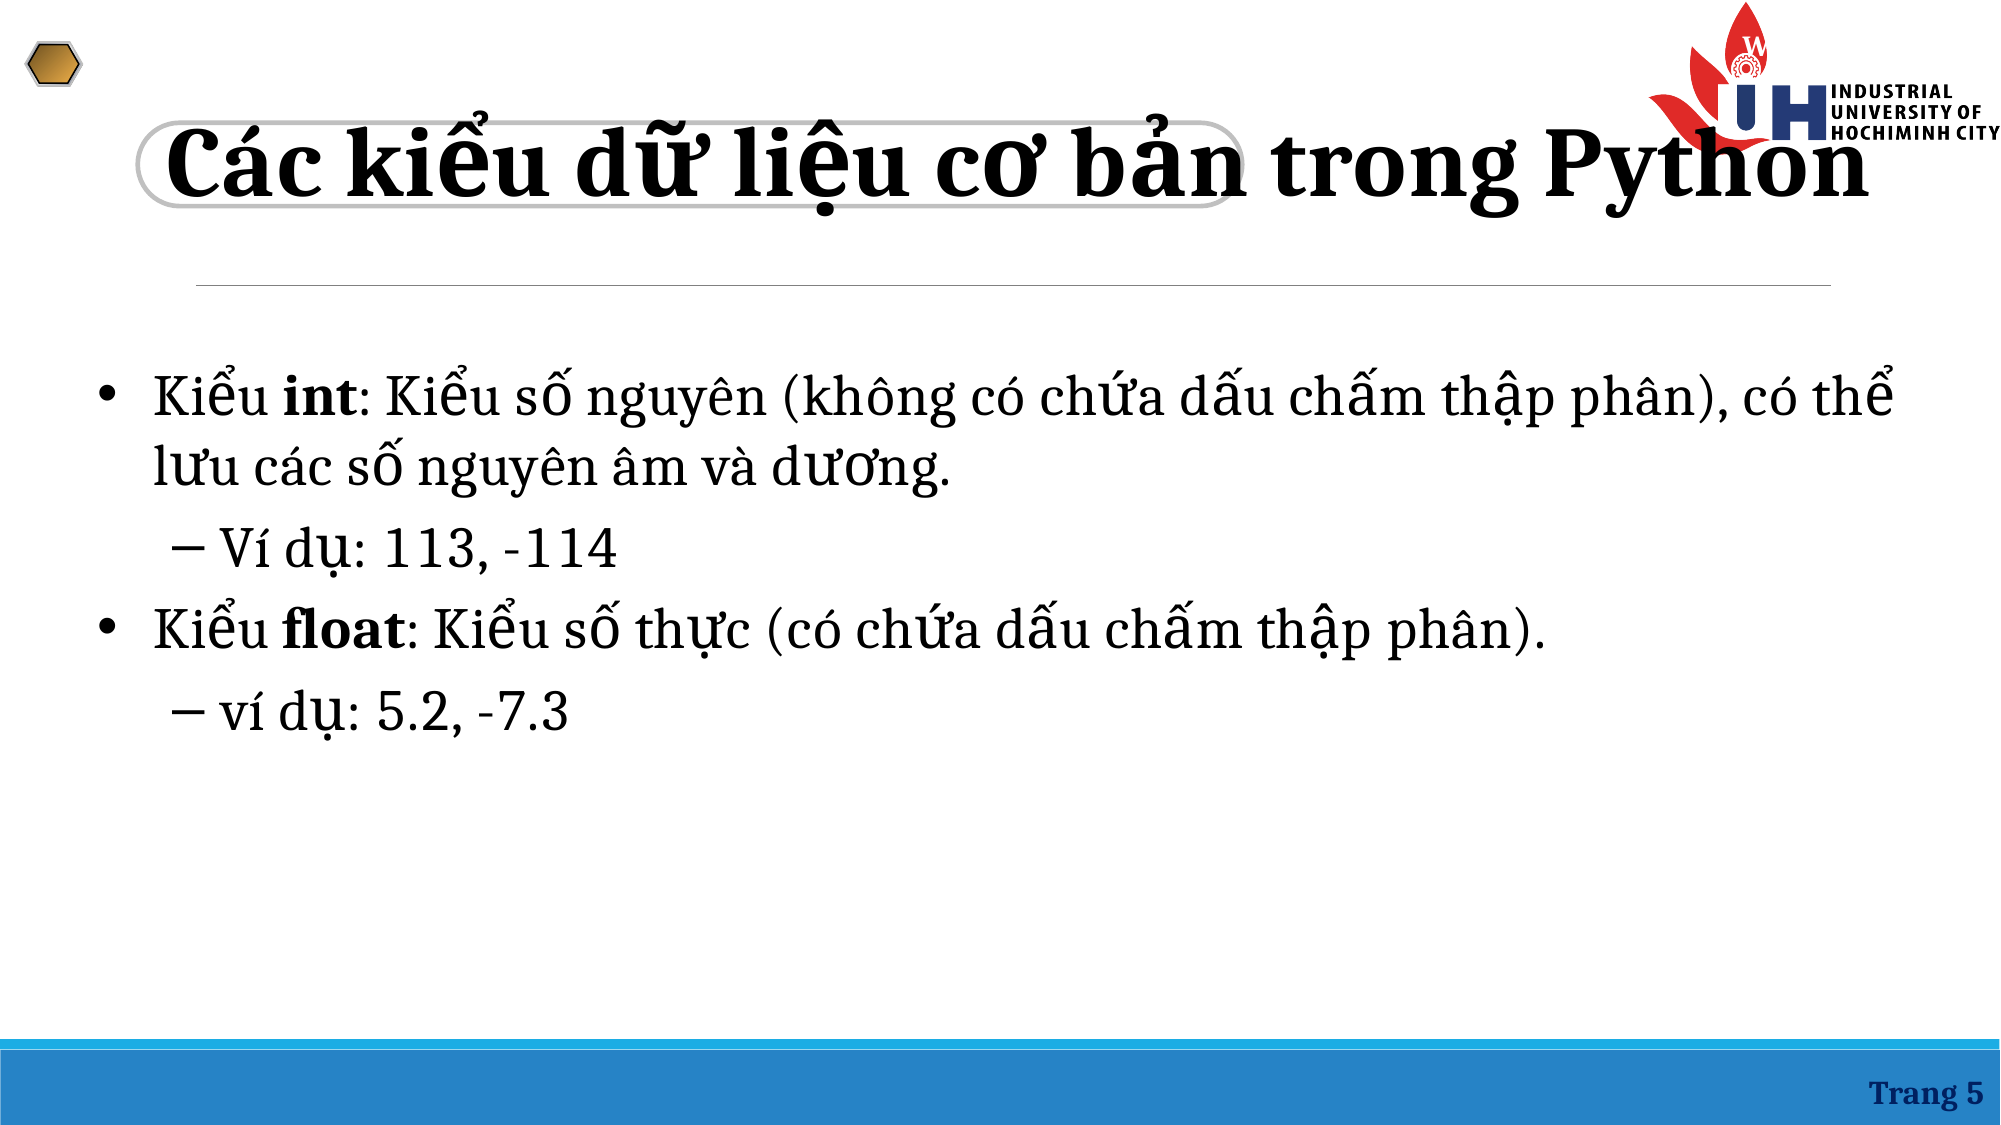

Các kiểu dữ liệu cơ bản trong Python
Kiểu int: Kiểu số nguyên (không có chứa dấu chấm thập phân), có thể lưu các số nguyên âm và dương.
Ví dụ: 113, -114
Kiểu float: Kiểu số thực (có chứa dấu chấm thập phân).
ví dụ: 5.2, -7.3
Trang 5